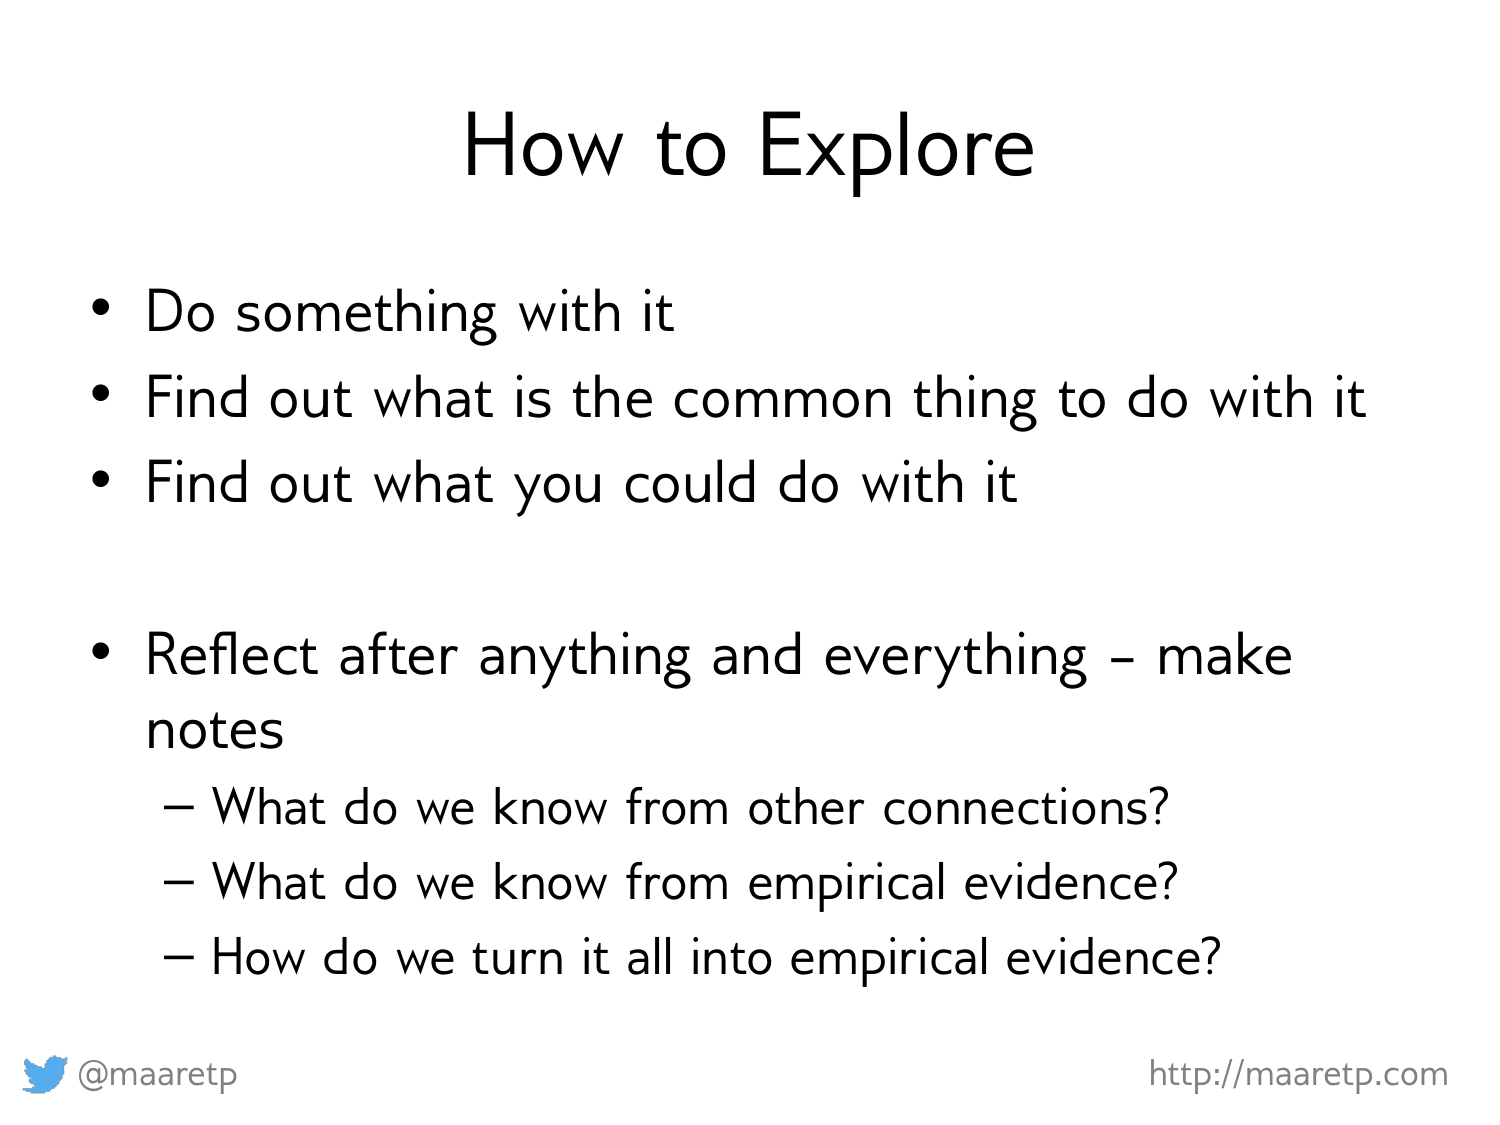

# How to Explore
Do something with it
Find out what is the common thing to do with it
Find out what you could do with it

Reflect after anything and everything – make notes
What do we know from other connections?
What do we know from empirical evidence?
How do we turn it all into empirical evidence?